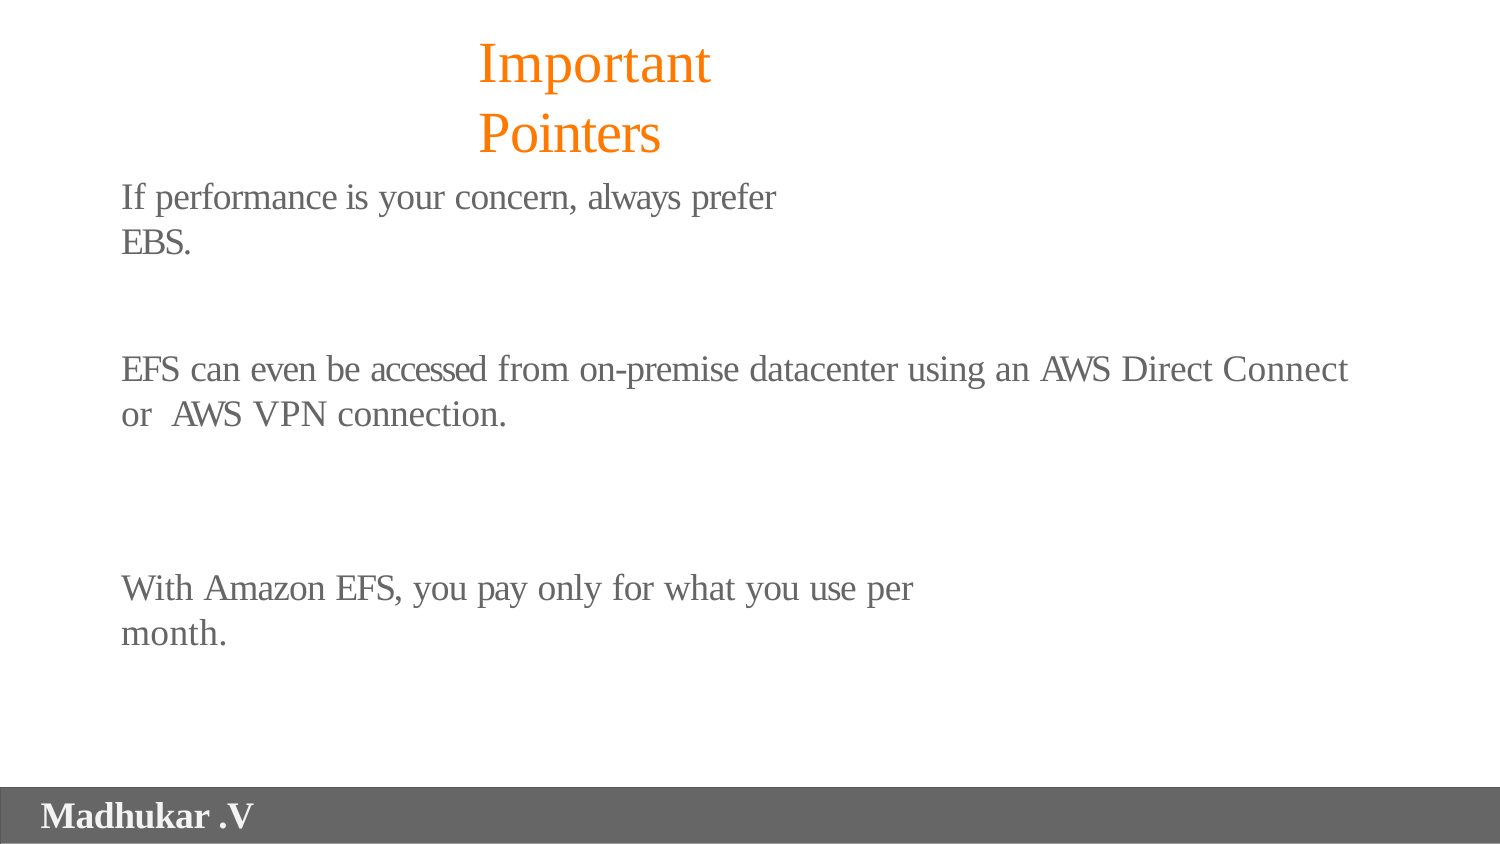

# Important Pointers
If performance is your concern, always prefer EBS.
EFS can even be accessed from on-premise datacenter using an AWS Direct Connect or  AWS VPN connection.
With Amazon EFS, you pay only for what you use per month.

Madhukar .V